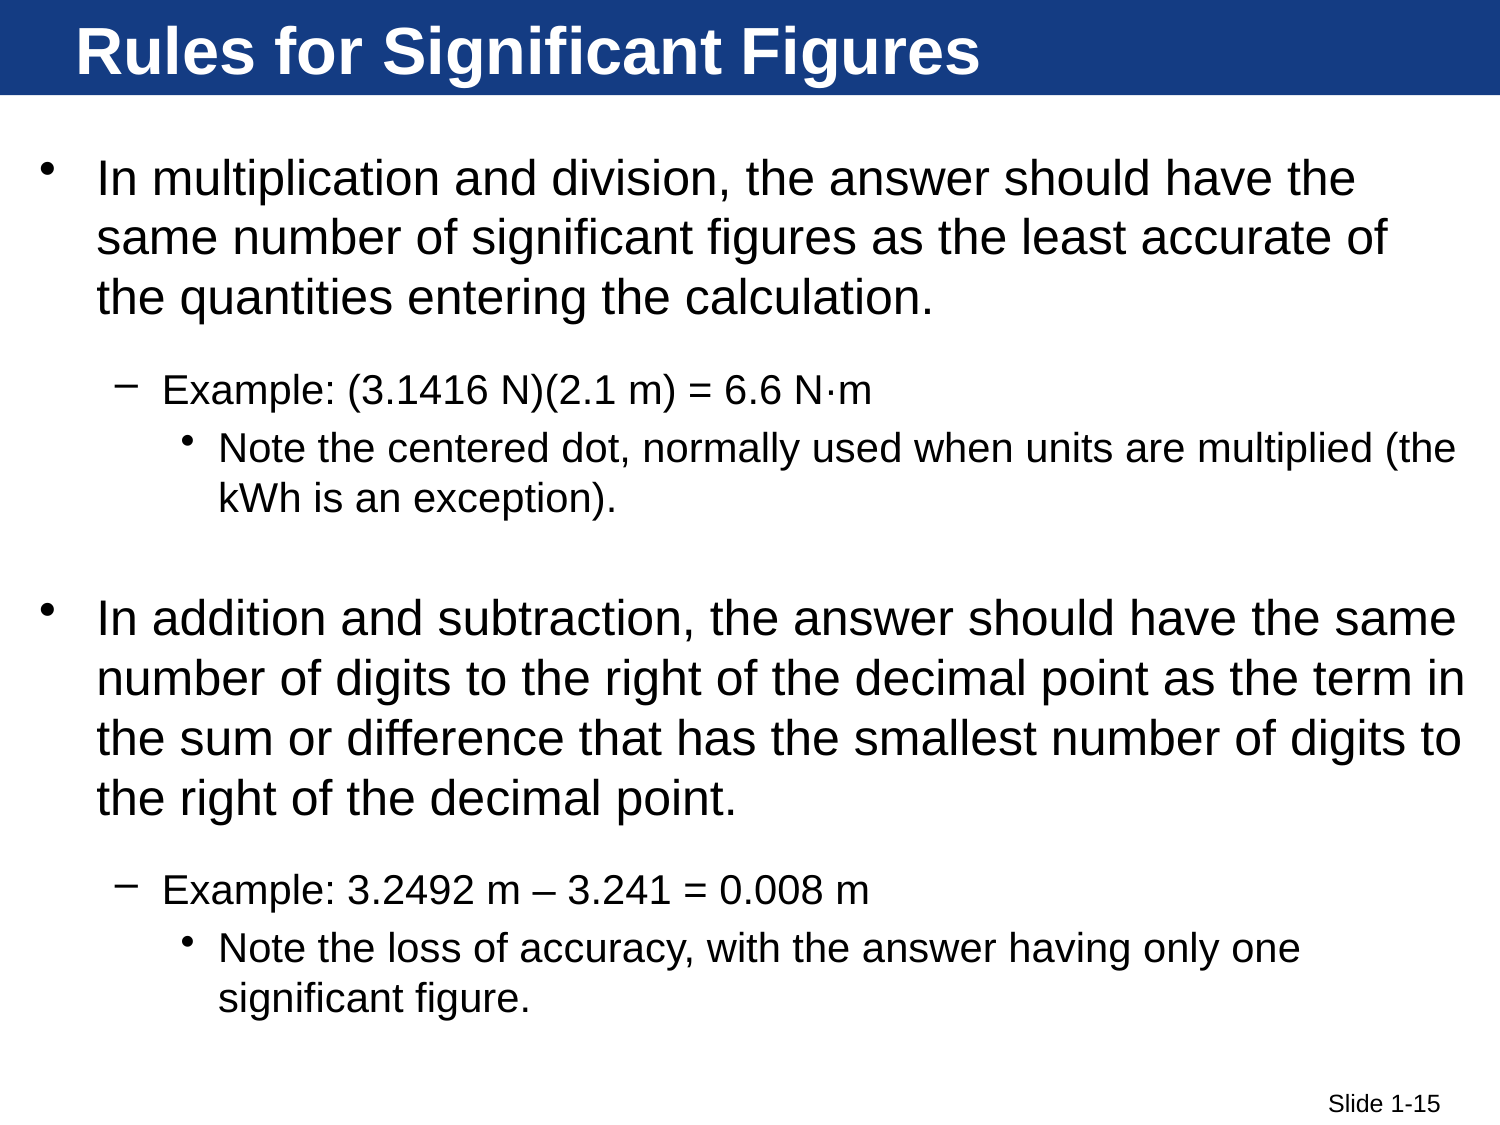

# Rules for Significant Figures
In multiplication and division, the answer should have the same number of significant figures as the least accurate of the quantities entering the calculation.

Example: (3.1416 N)(2.1 m) = 6.6 N·m
Note the centered dot, normally used when units are multiplied (the kWh is an exception).

In addition and subtraction, the answer should have the same number of digits to the right of the decimal point as the term in the sum or difference that has the smallest number of digits to the right of the decimal point.

Example: 3.2492 m – 3.241 = 0.008 m
Note the loss of accuracy, with the answer having only one significant figure.